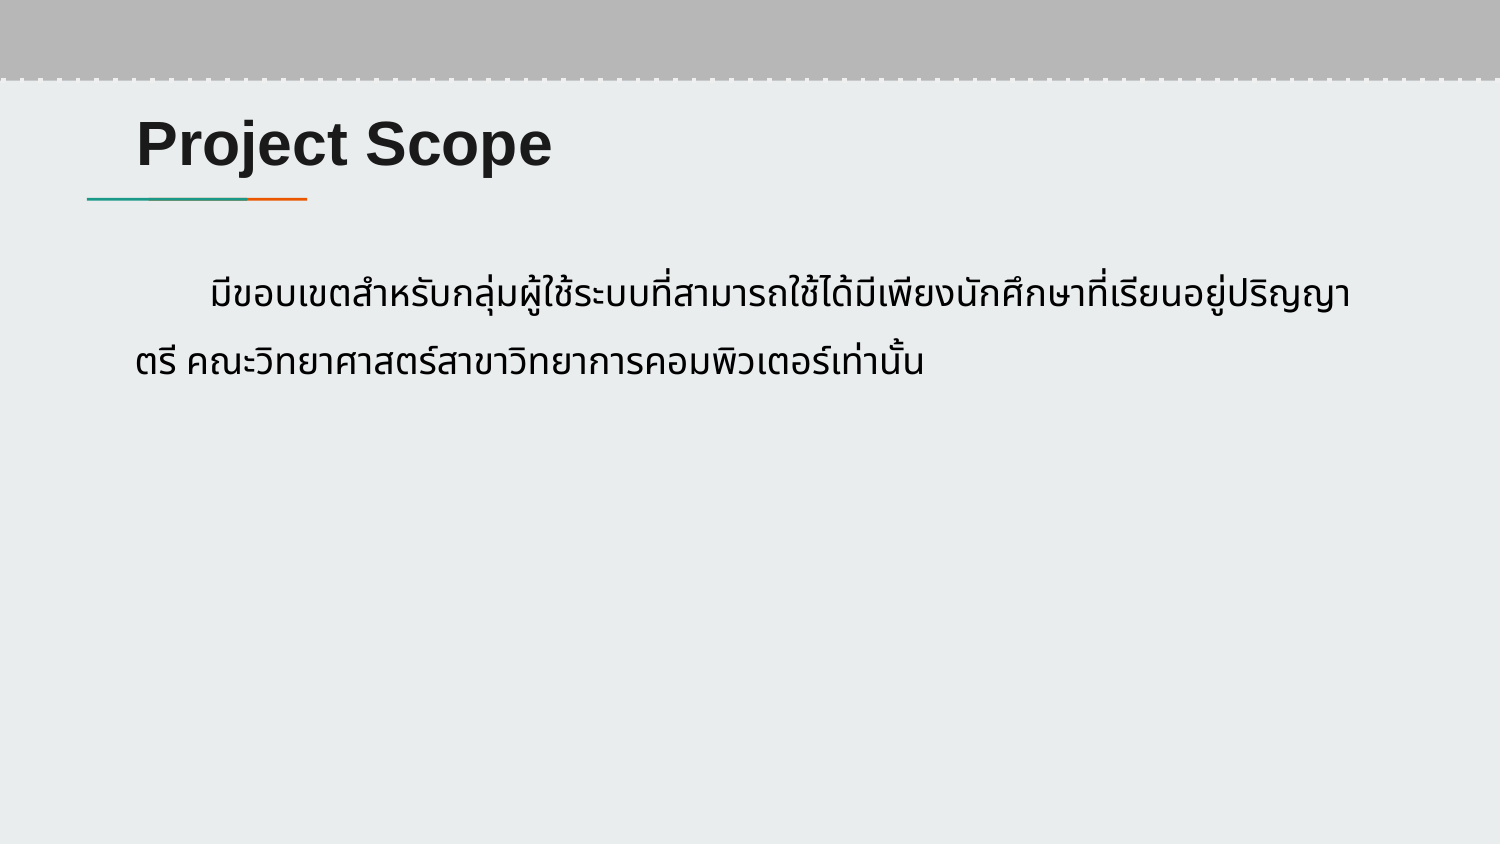

# Project Scope
มีขอบเขตสำหรับกลุ่มผู้ใช้ระบบที่สามารถใช้ได้มีเพียงนักศึกษาที่เรียนอยู่ปริญญาตรี คณะวิทยาศาสตร์สาขาวิทยาการคอมพิวเตอร์เท่านั้น